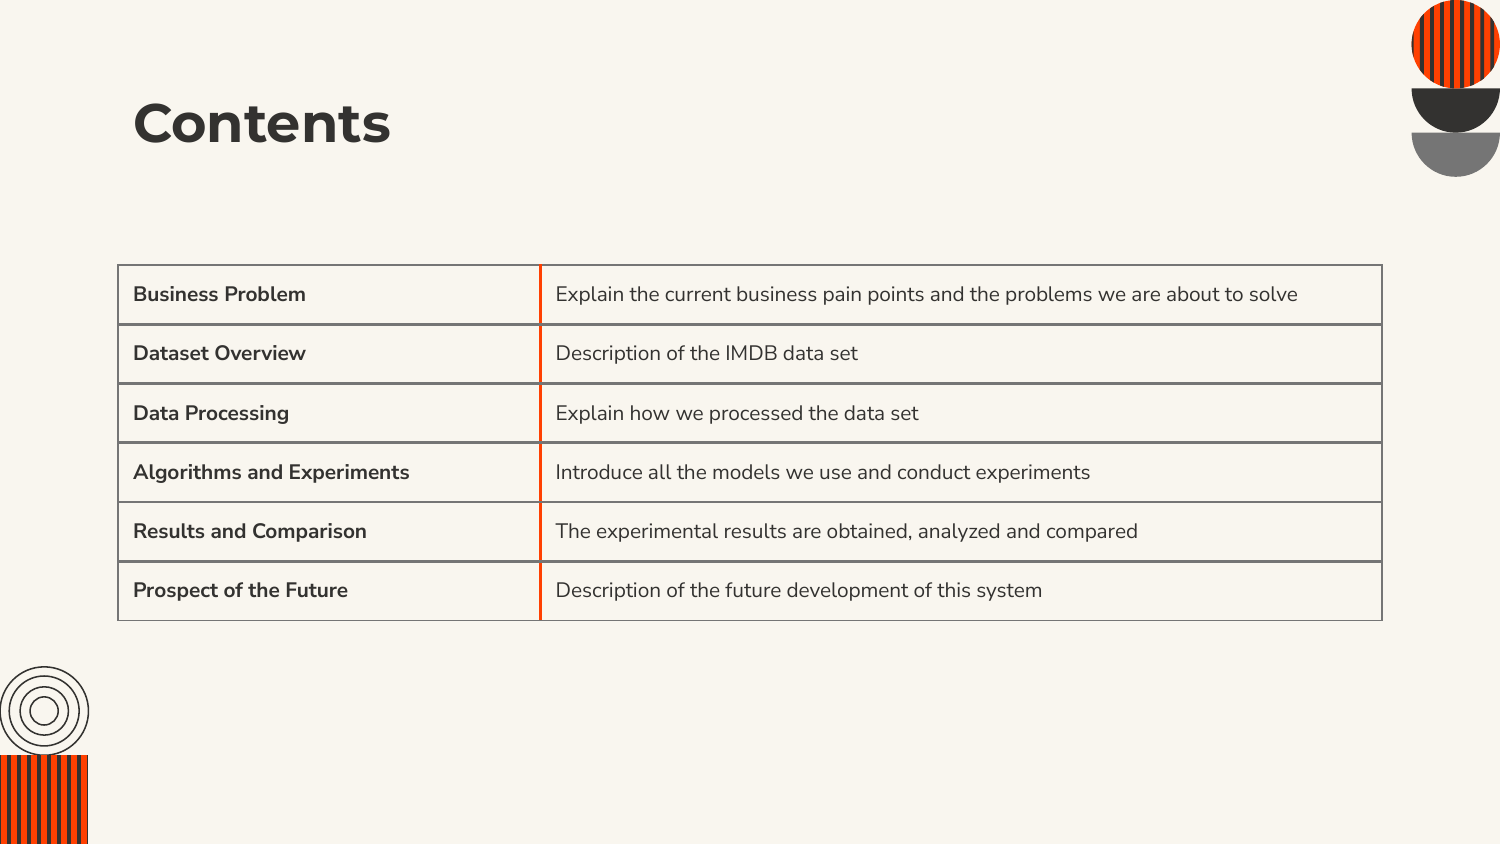

# Contents

| Business Problem | Explain the current business pain points and the problems we are about to solve |
| --- | --- |
| Dataset Overview | Description of the IMDB data set |
| Data Processing | Explain how we processed the data set |
| Algorithms and Experiments | Introduce all the models we use and conduct experiments |
| Results and Comparison | The experimental results are obtained, analyzed and compared |
| Prospect of the Future | Description of the future development of this system |